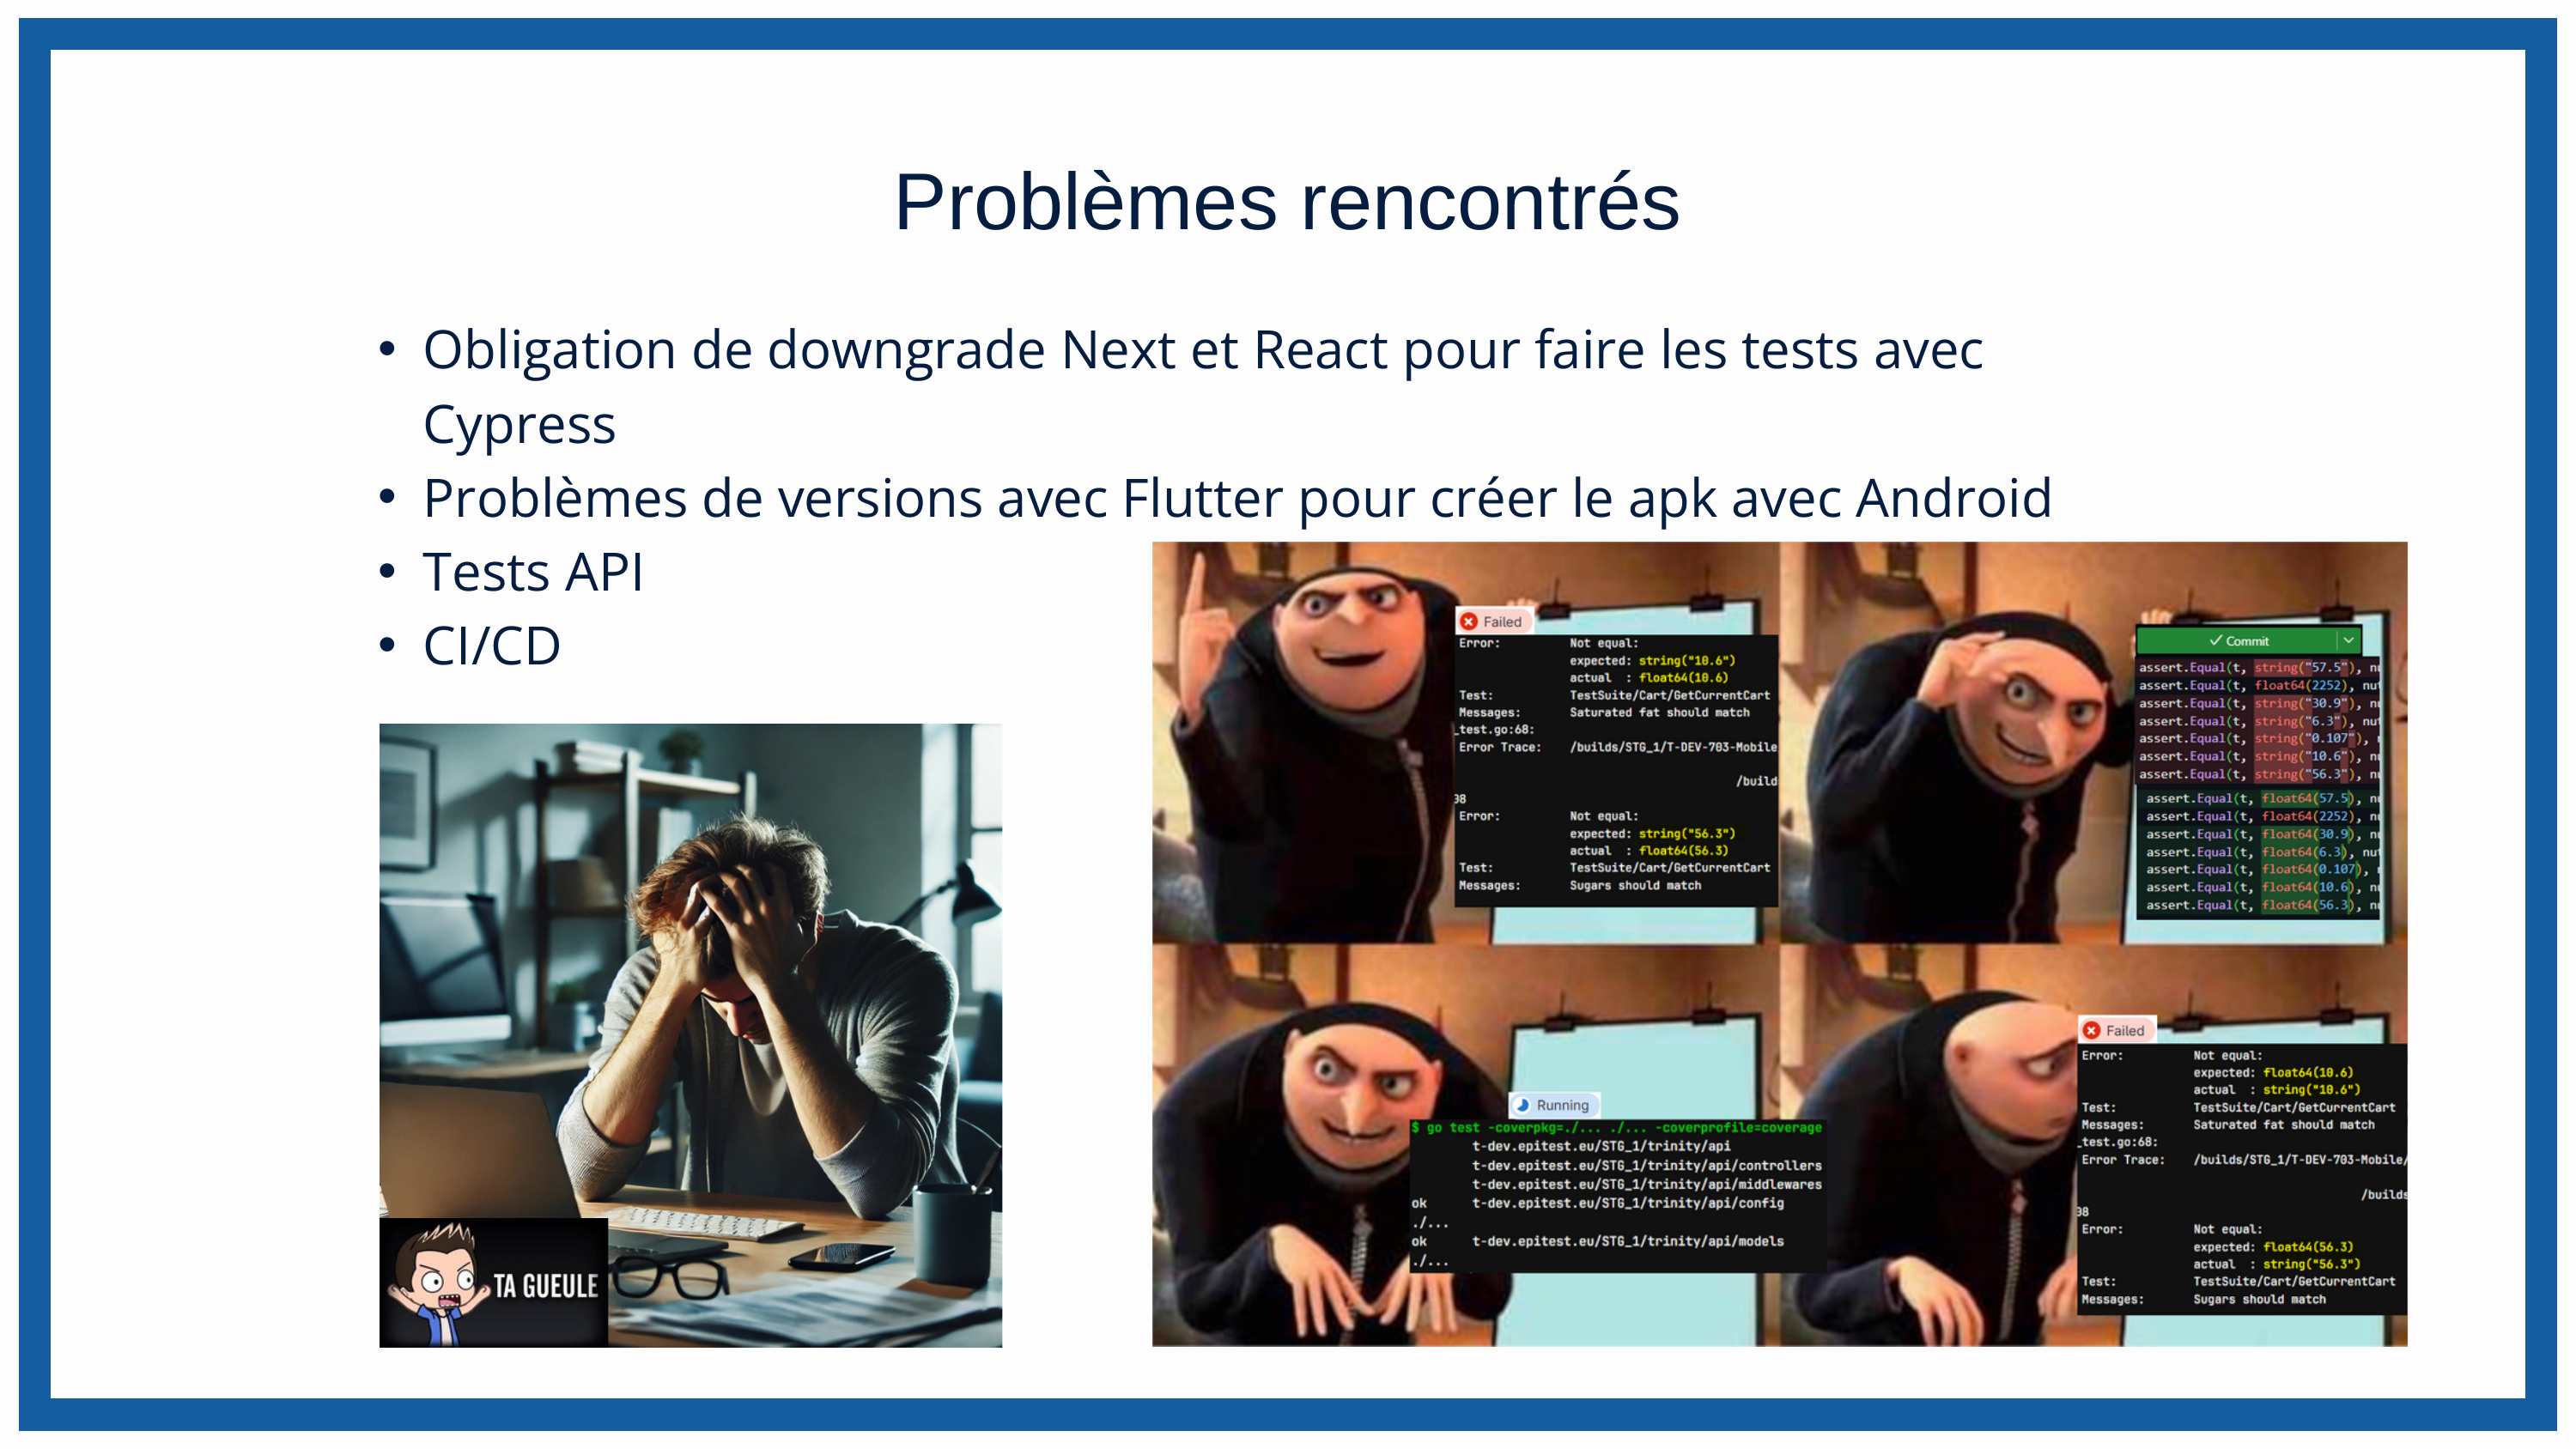

Problèmes rencontrés
Obligation de downgrade Next et React pour faire les tests avec Cypress
Problèmes de versions avec Flutter pour créer le apk avec Android
Tests API
CI/CD